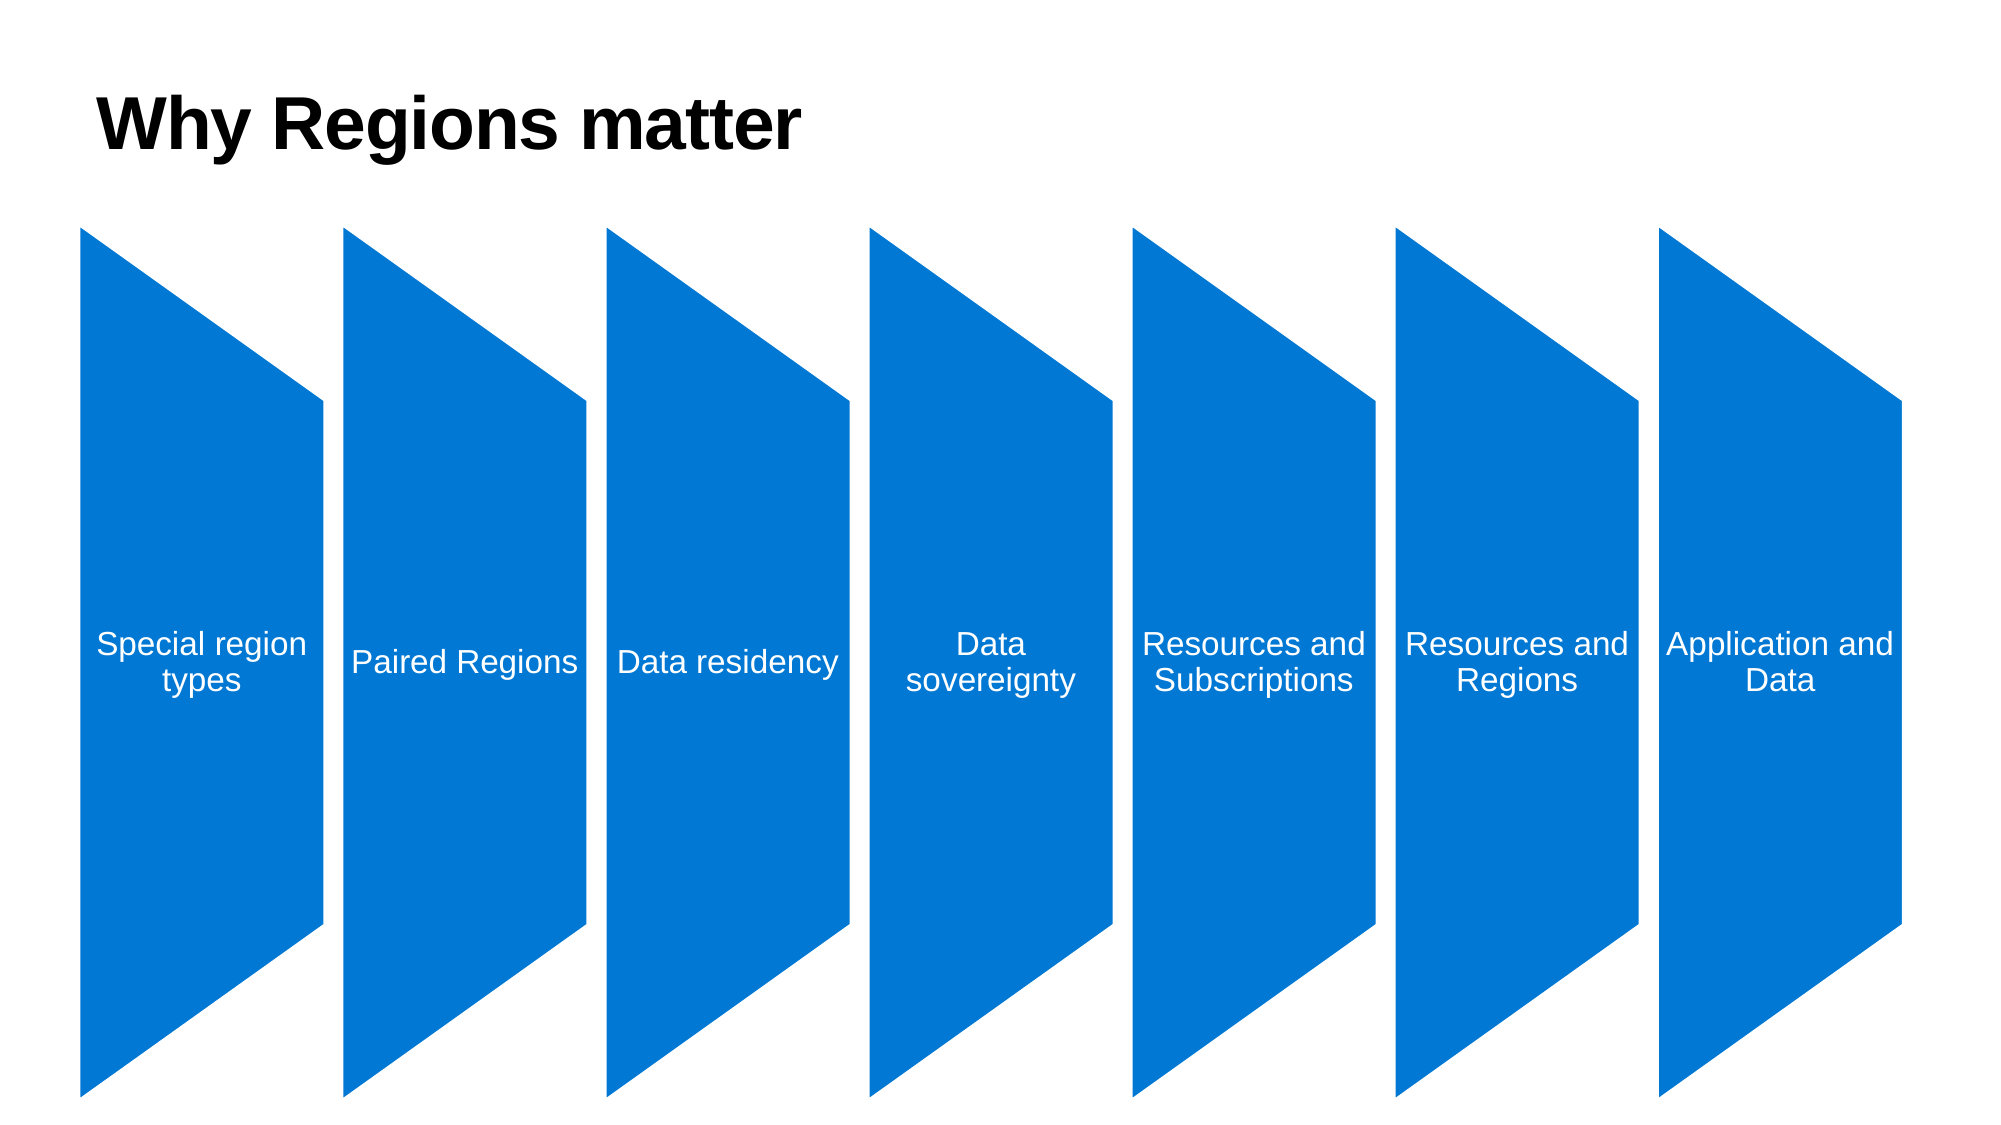

# Why Regions matter
Special region types
Paired Regions
Data residency
Data sovereignty
Resources and Subscriptions
Resources and Regions
Application and Data